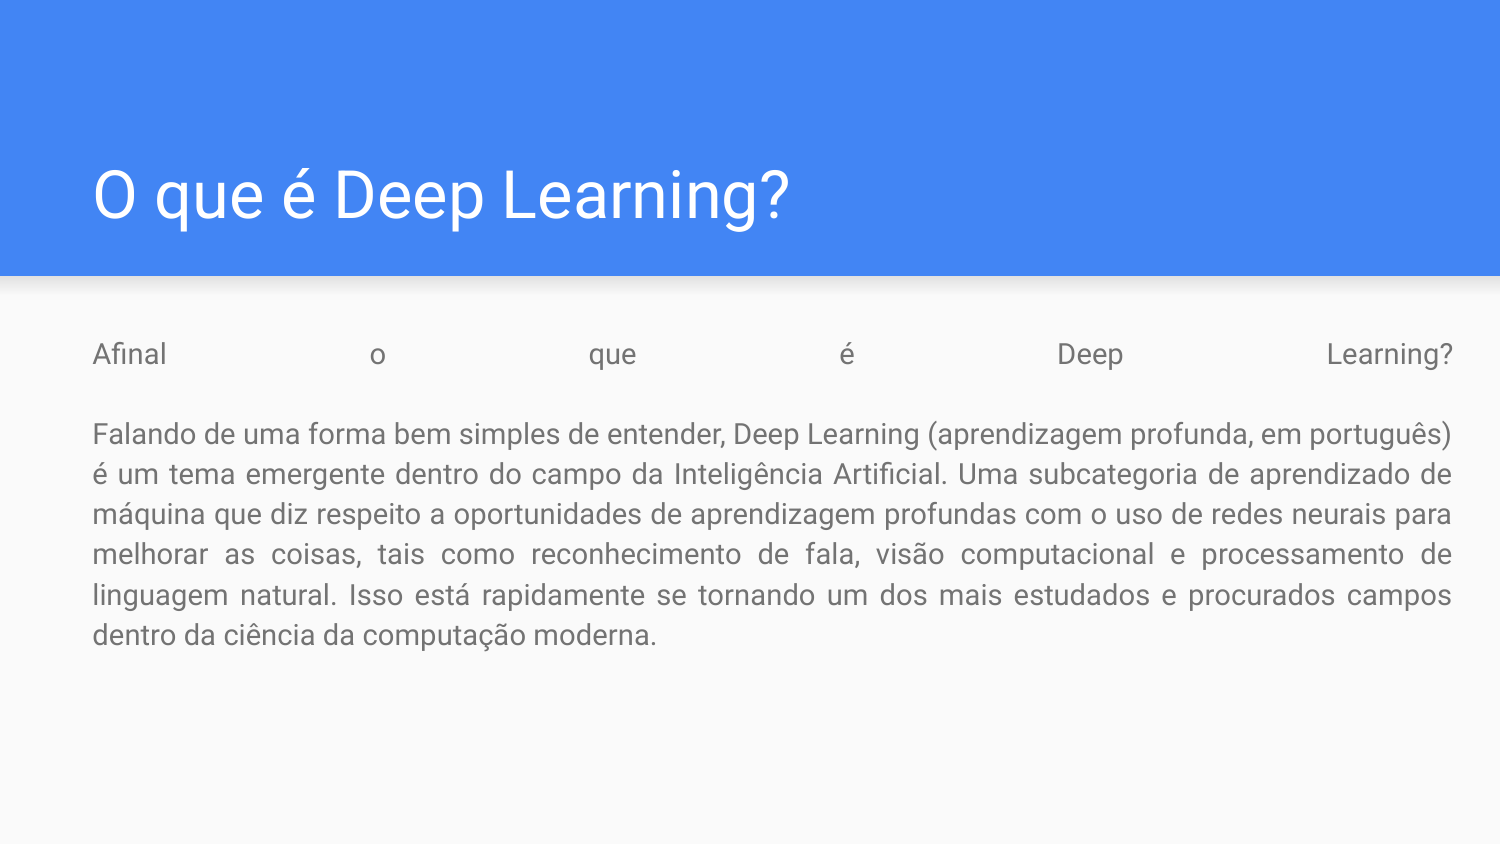

# O que é Deep Learning?
Afinal o que é Deep Learning?​
Falando de uma forma bem simples de entender, Deep Learning (aprendizagem profunda, em português) é um tema emergente dentro do campo da Inteligência Artificial. Uma subcategoria de aprendizado de máquina que diz respeito a oportunidades de aprendizagem profundas com o uso de redes neurais para melhorar as coisas, tais como reconhecimento de fala, visão computacional e processamento de linguagem natural. Isso está rapidamente se tornando um dos mais estudados e procurados campos dentro da ciência da computação moderna.​